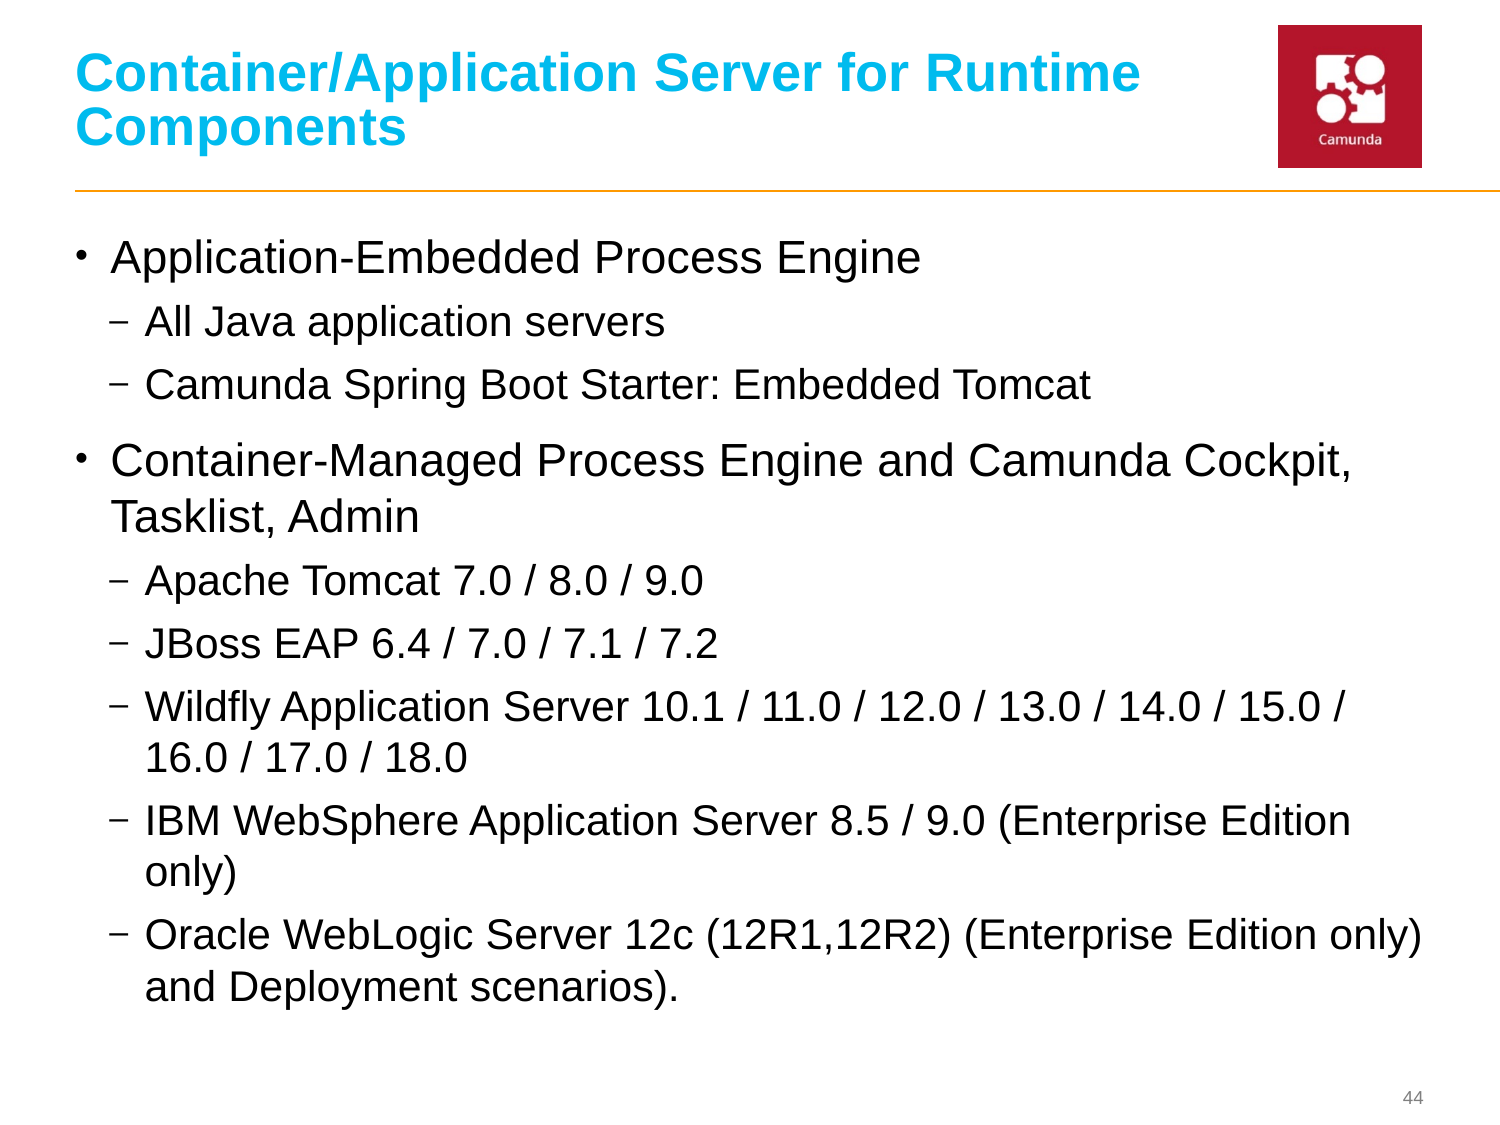

# Container/Application Server for Runtime Components
Application-Embedded Process Engine
All Java application servers
Camunda Spring Boot Starter: Embedded Tomcat
Container-Managed Process Engine and Camunda Cockpit, Tasklist, Admin
Apache Tomcat 7.0 / 8.0 / 9.0
JBoss EAP 6.4 / 7.0 / 7.1 / 7.2
Wildfly Application Server 10.1 / 11.0 / 12.0 / 13.0 / 14.0 / 15.0 / 16.0 / 17.0 / 18.0
IBM WebSphere Application Server 8.5 / 9.0 (Enterprise Edition only)
Oracle WebLogic Server 12c (12R1,12R2) (Enterprise Edition only) and Deployment scenarios).